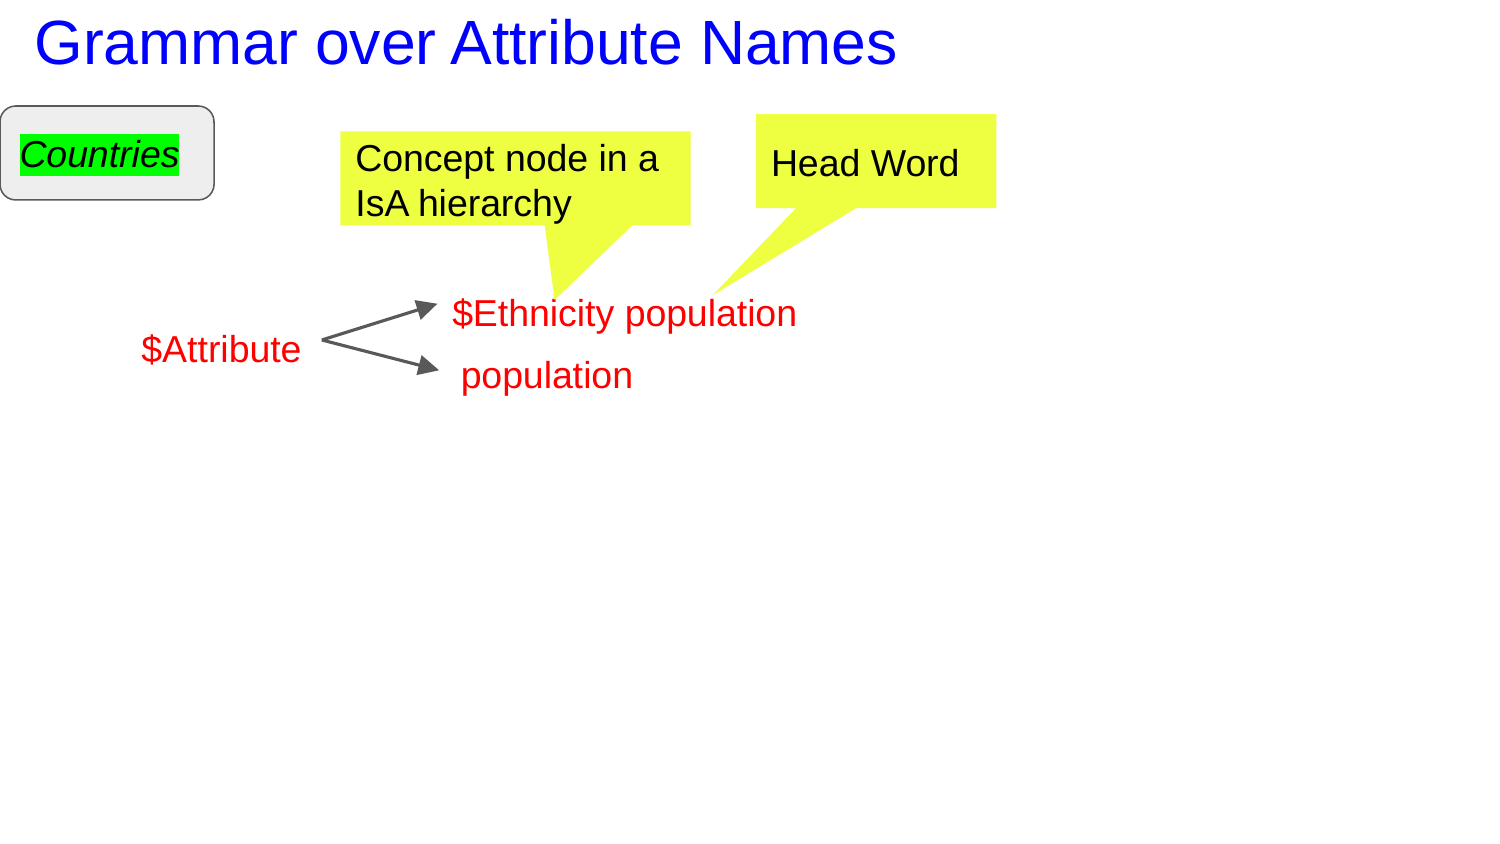

# Grammar over Attribute Names
Countries
Head Word
Concept node in a IsA hierarchy
$Ethnicity population
$Attribute
  population